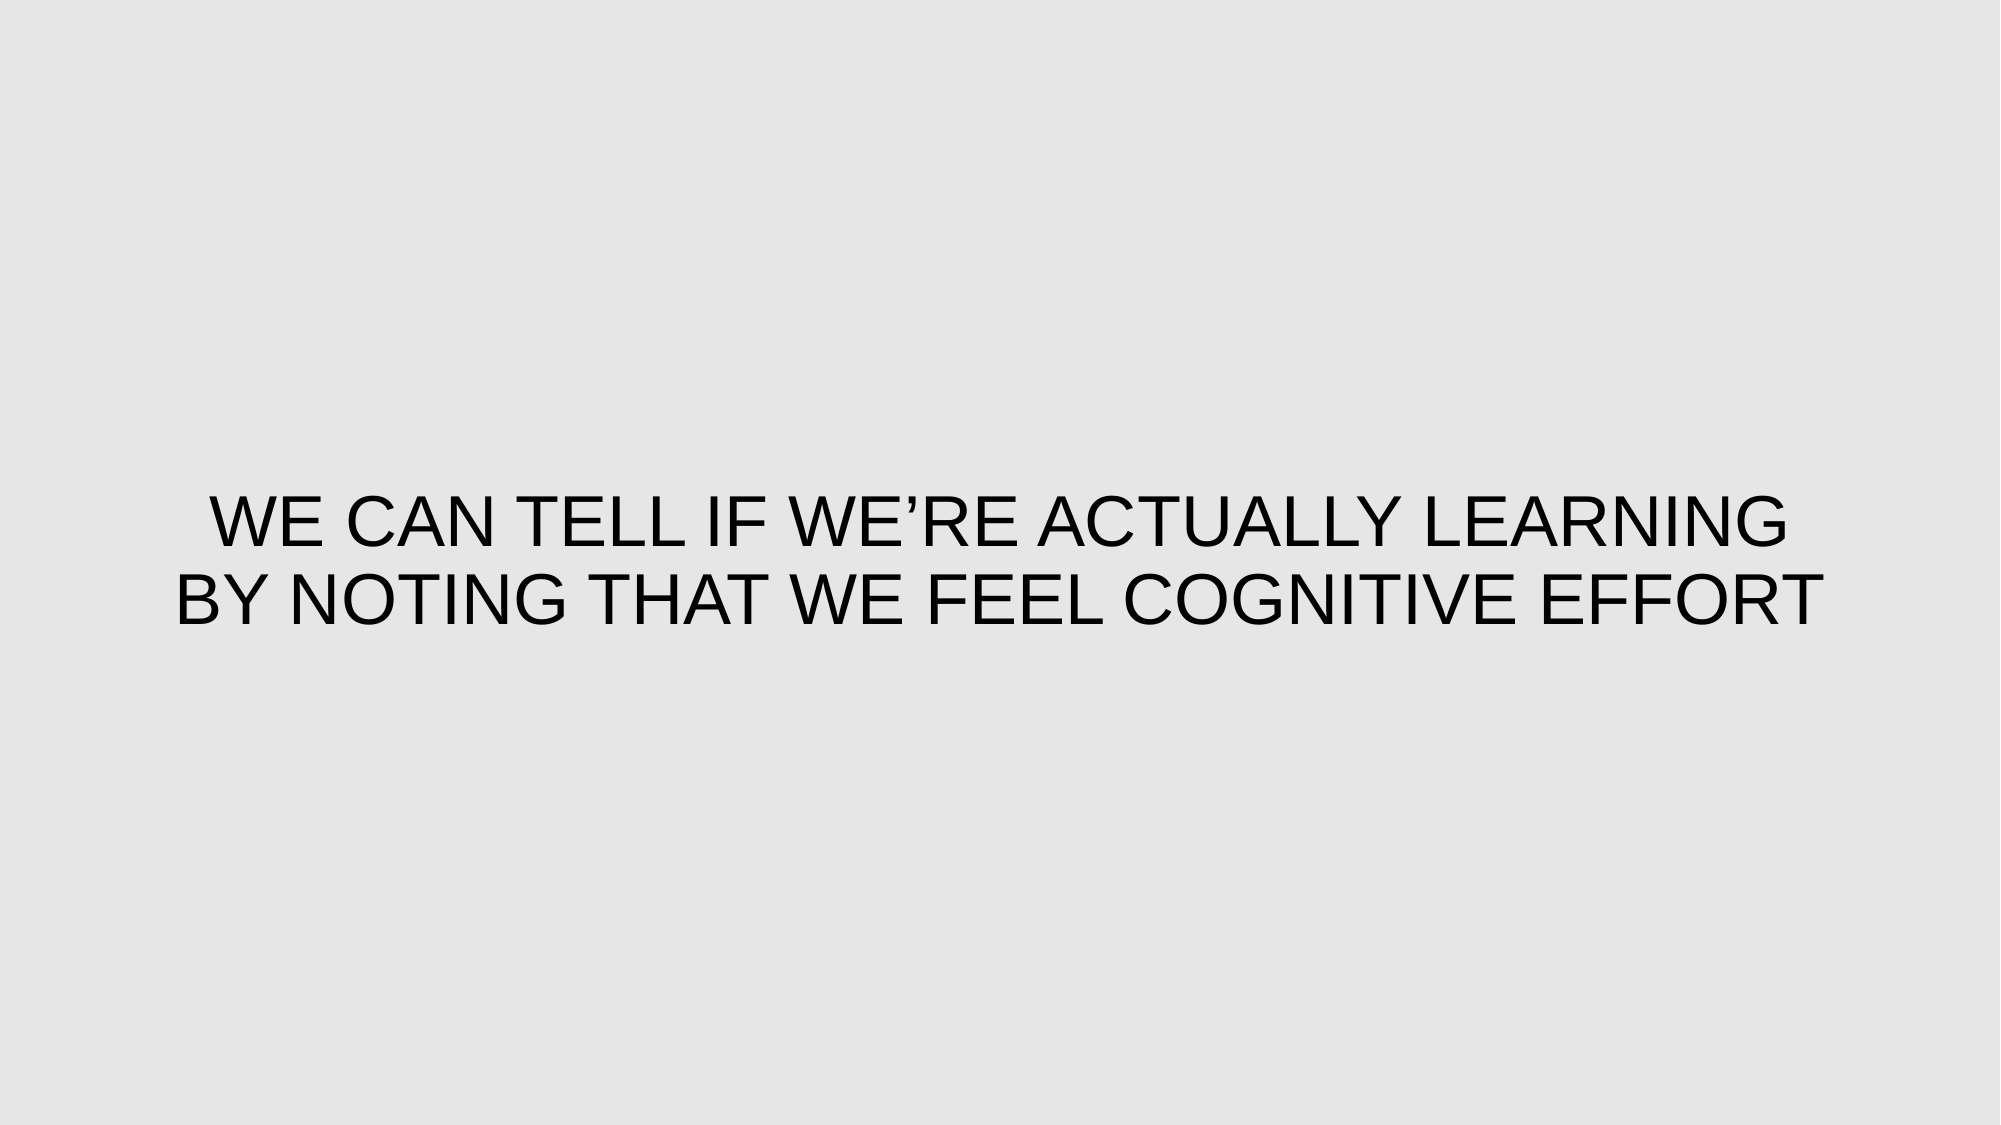

# We can tell if we’re actually learning by noting that we feel cognitive effort